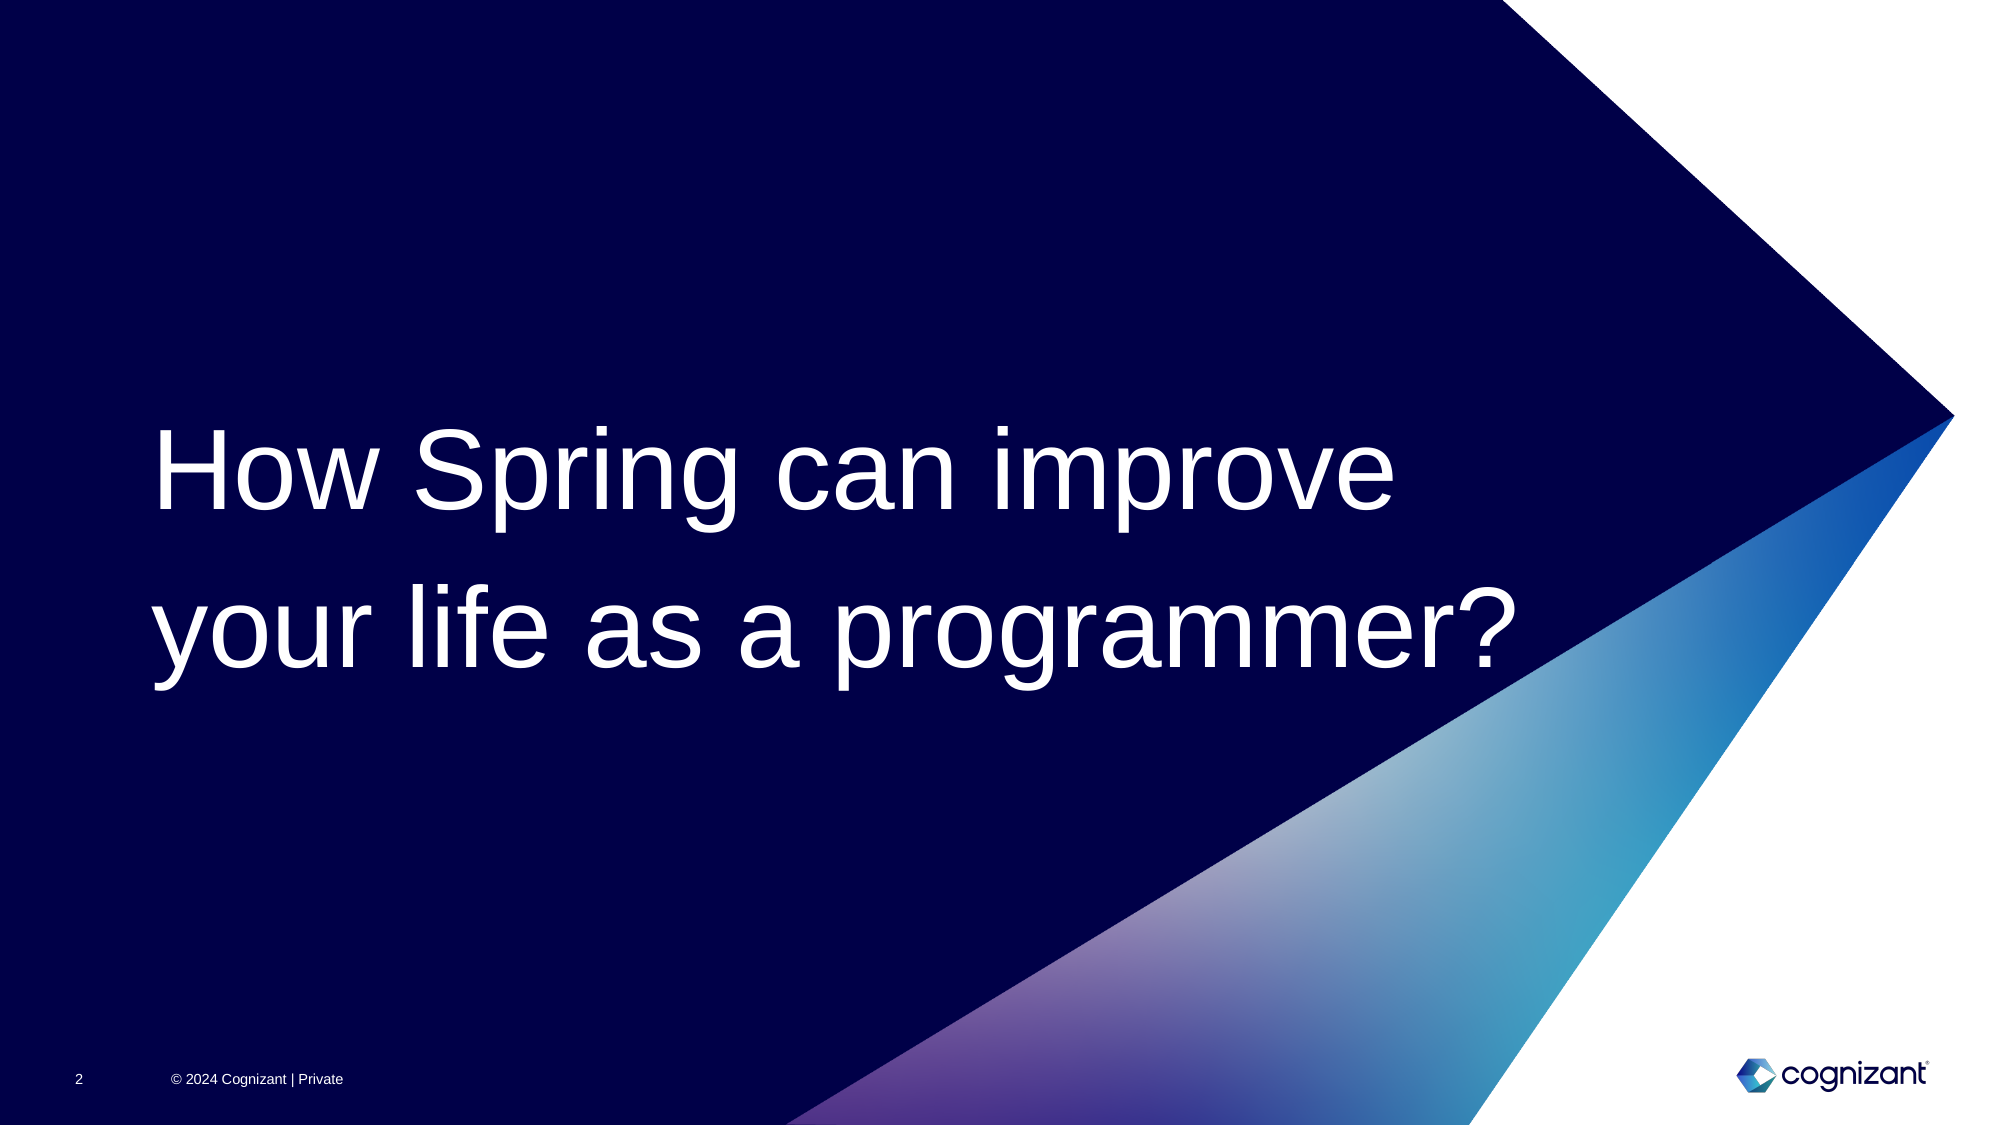

# How Spring can improve your life as a programmer?
© 2024 Cognizant | Private
2